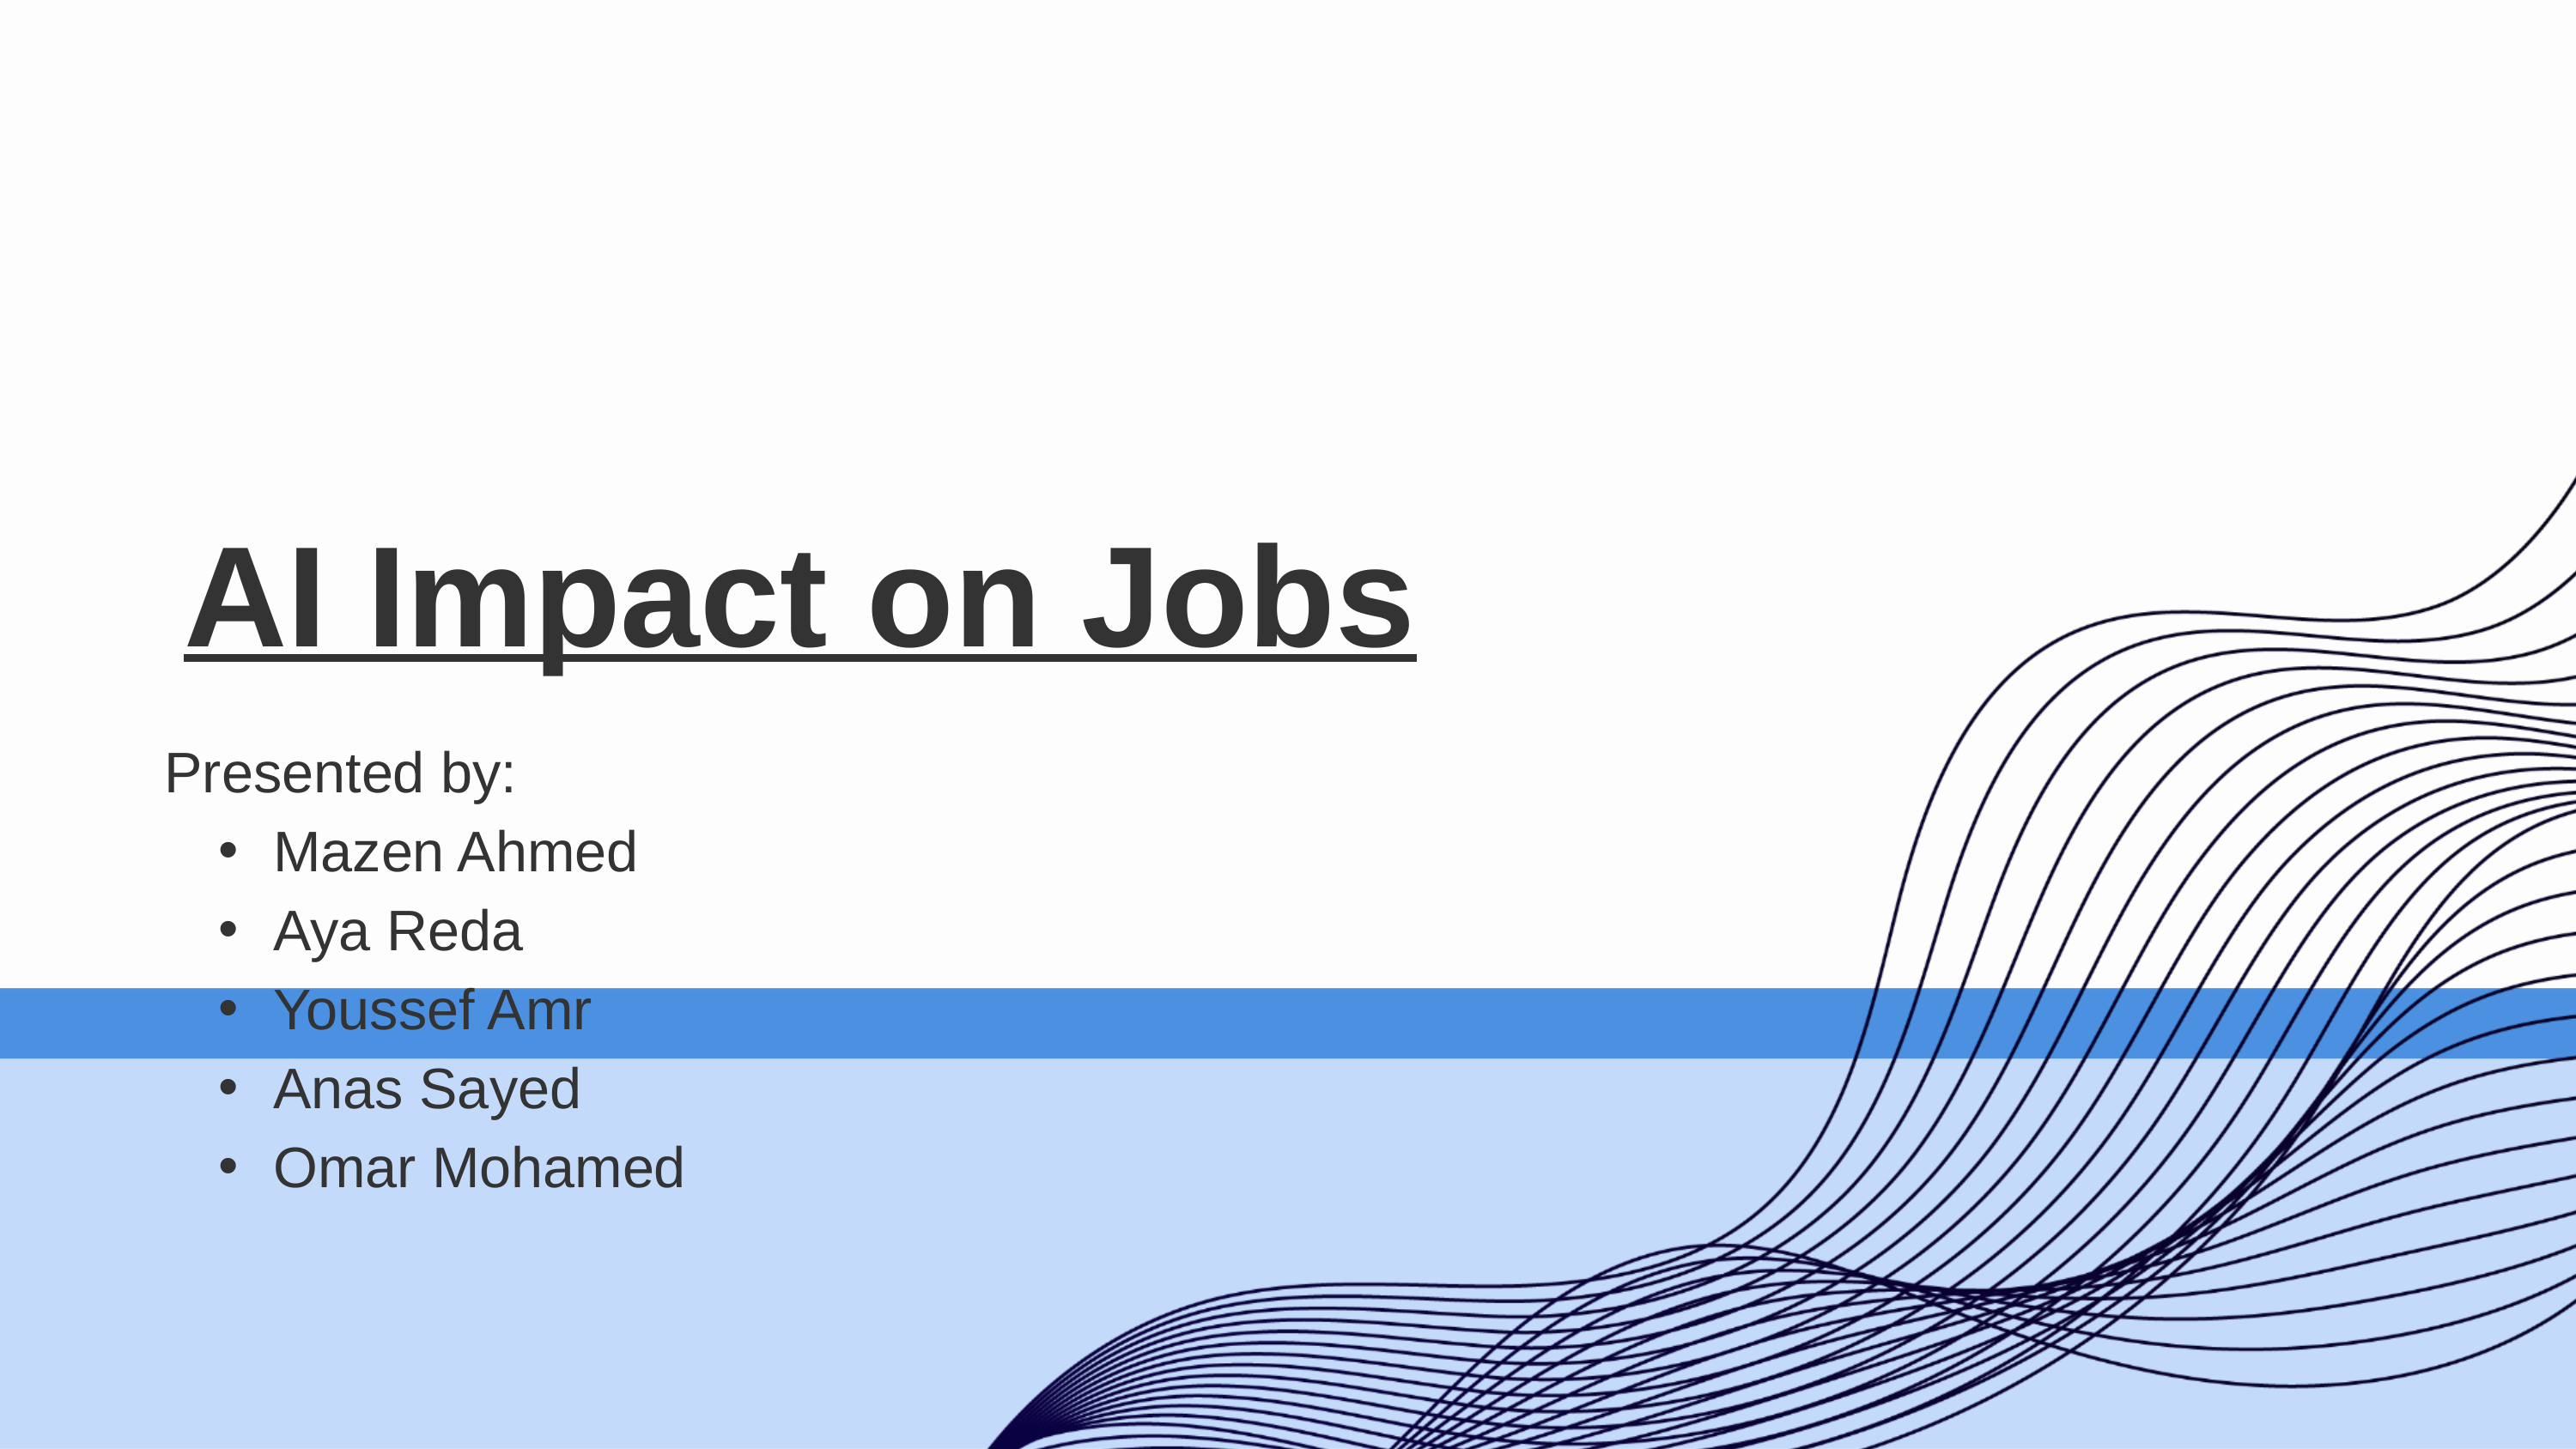

AI Impact on Jobs
Presented by:
Mazen Ahmed
Aya Reda
Youssef Amr
Anas Sayed
Omar Mohamed